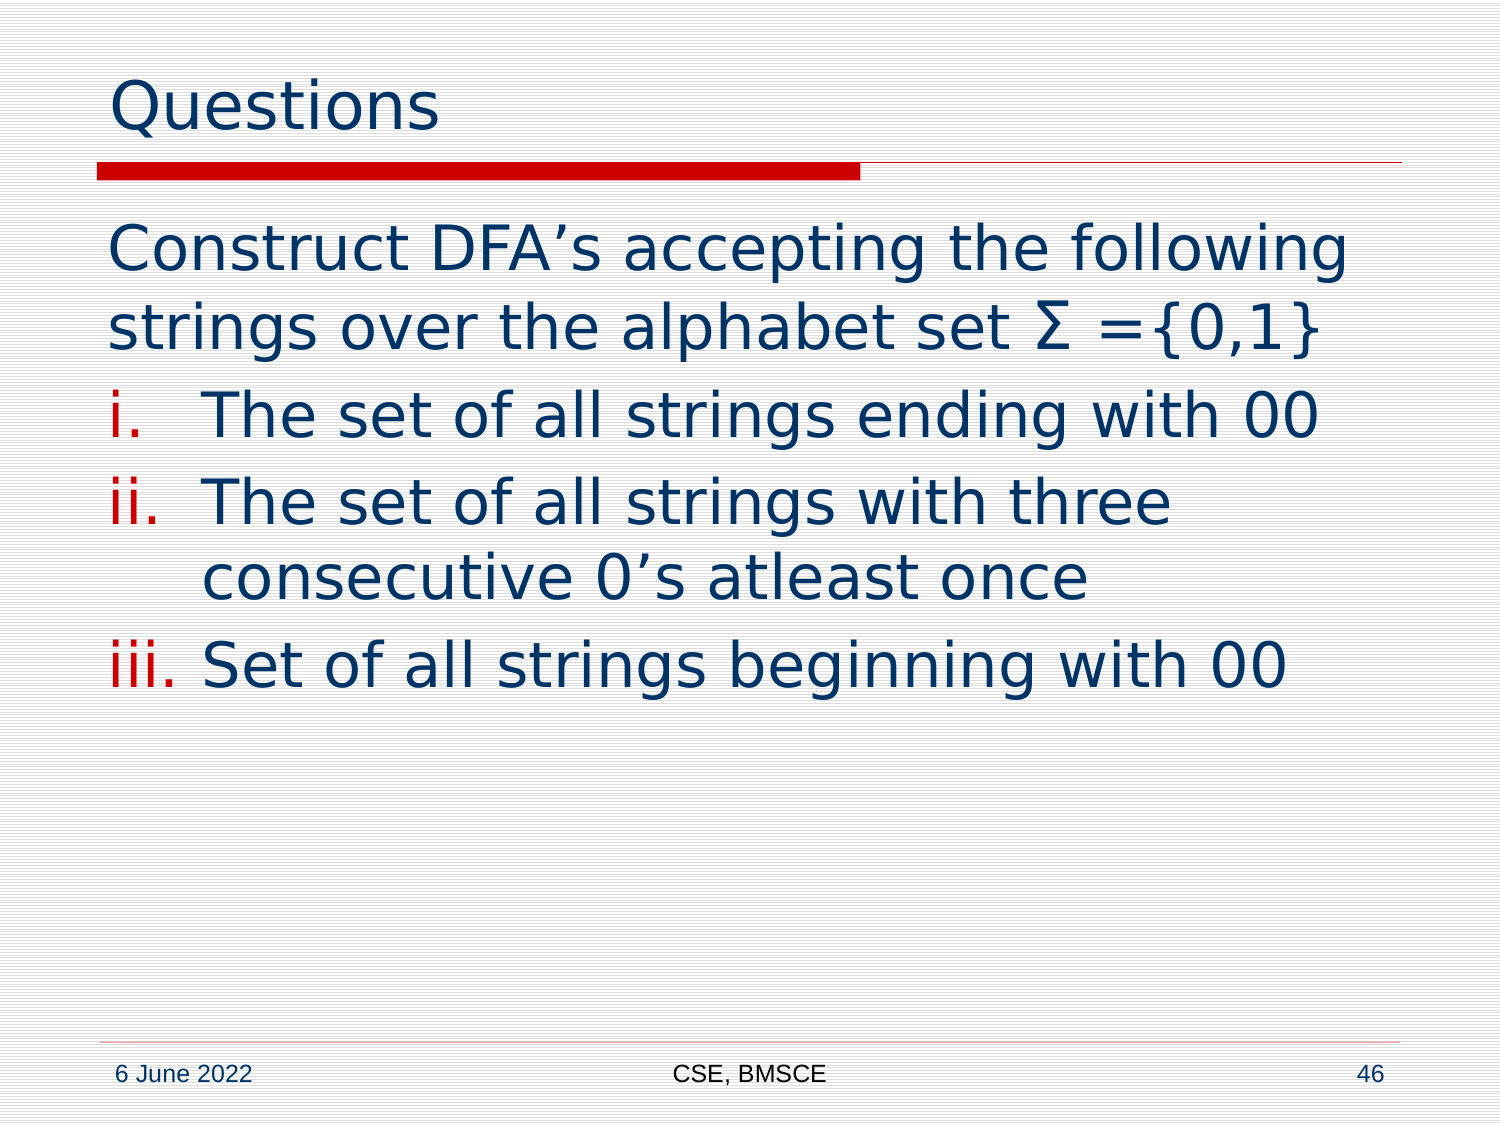

# Questions
Construct DFA’s accepting the following strings over the alphabet set Σ ={0,1}
The set of all strings ending with 00
The set of all strings with three consecutive 0’s atleast once
Set of all strings beginning with 00
CSE, BMSCE
46
6 June 2022